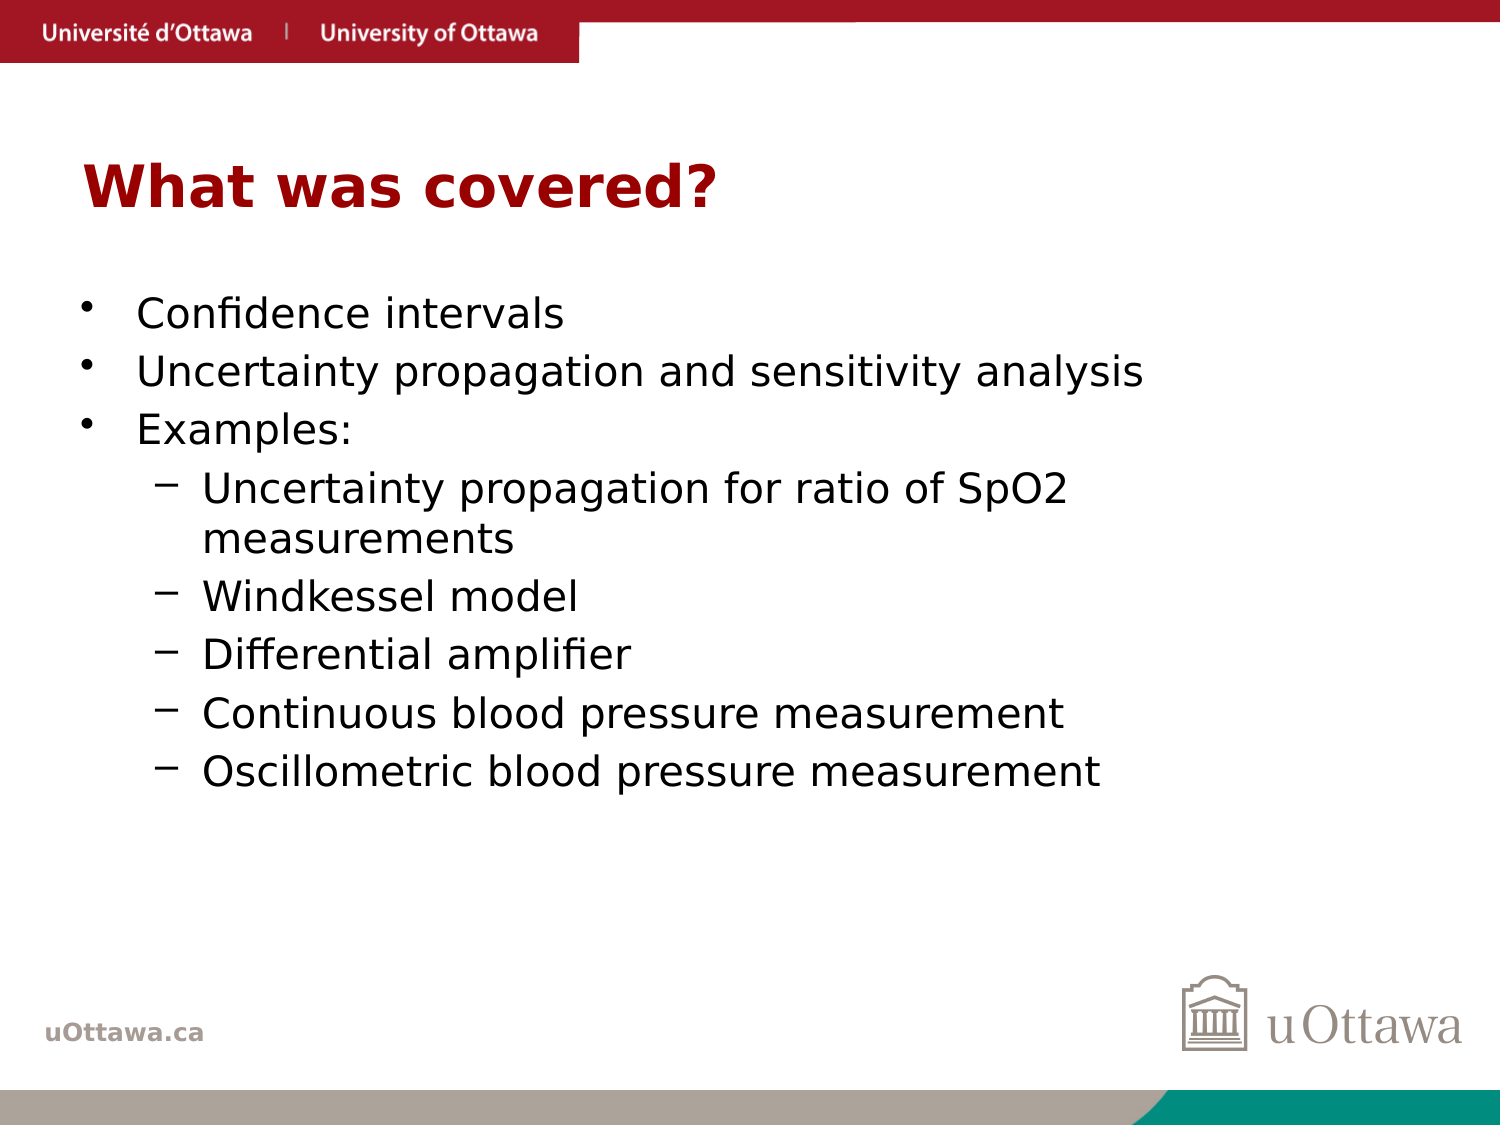

# What was covered?
Confidence intervals
Uncertainty propagation and sensitivity analysis
Examples:
Uncertainty propagation for ratio of SpO2 measurements
Windkessel model
Differential amplifier
Continuous blood pressure measurement
Oscillometric blood pressure measurement